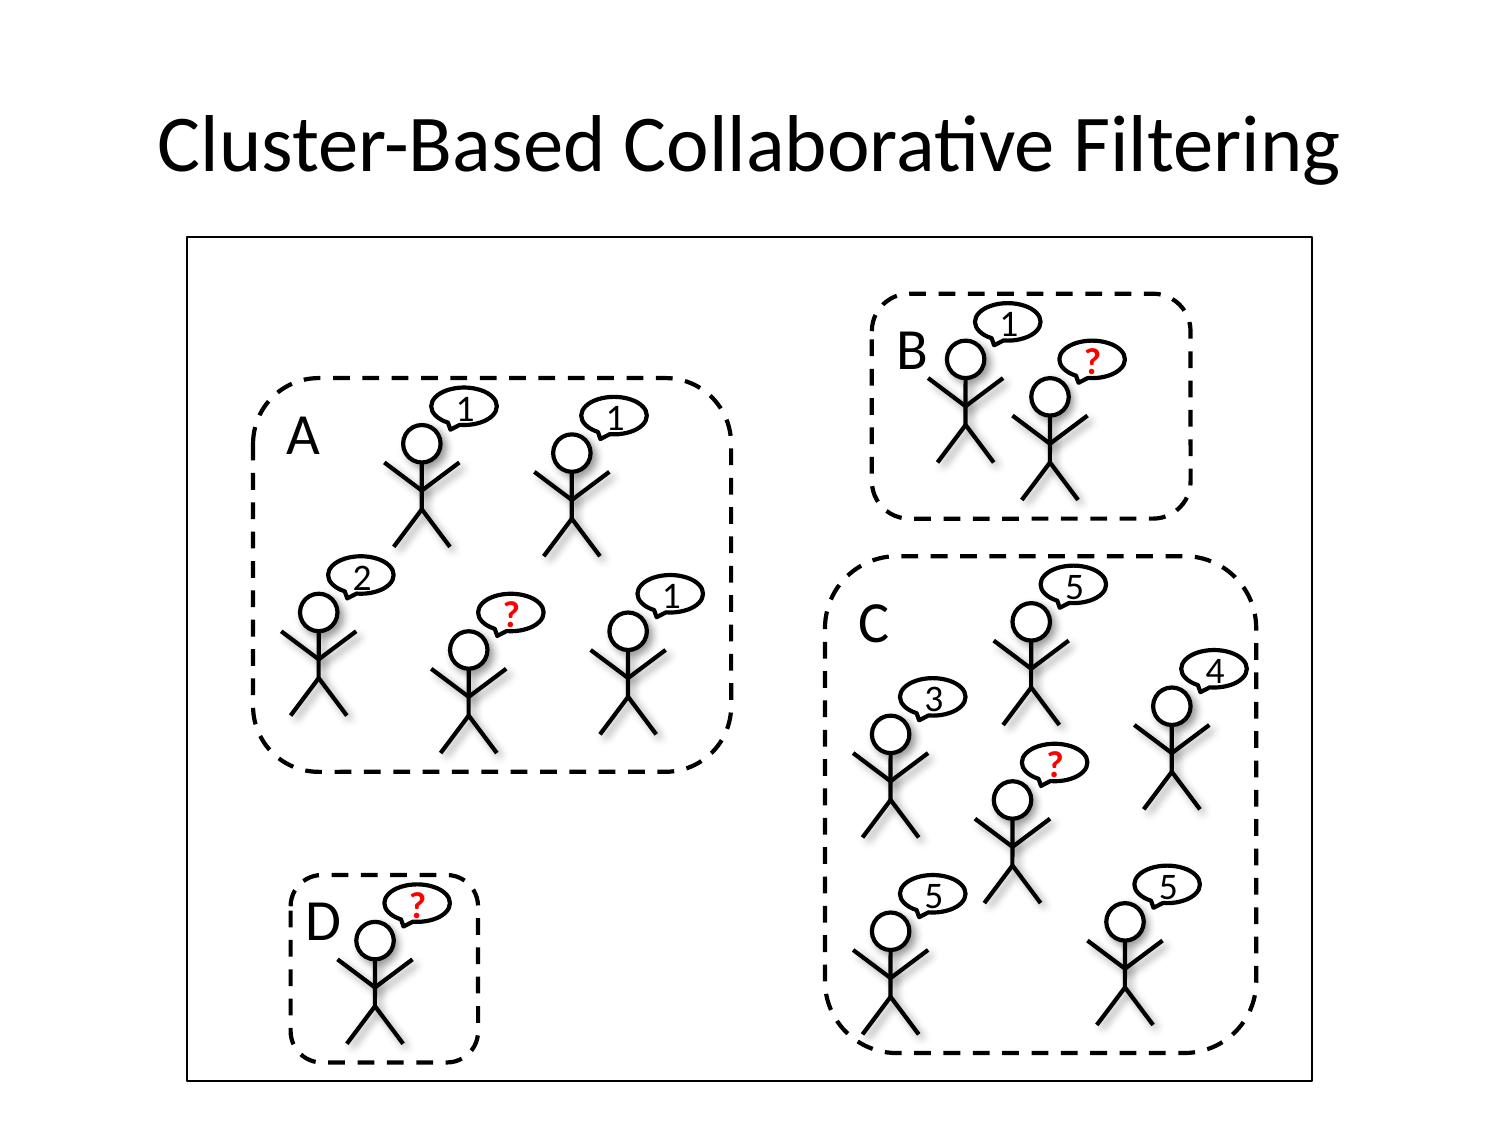

# Cluster-Based Collaborative Filtering

1

B
?

1

A
1

2

5

1

C
?

4

3

?

5

D
5

?